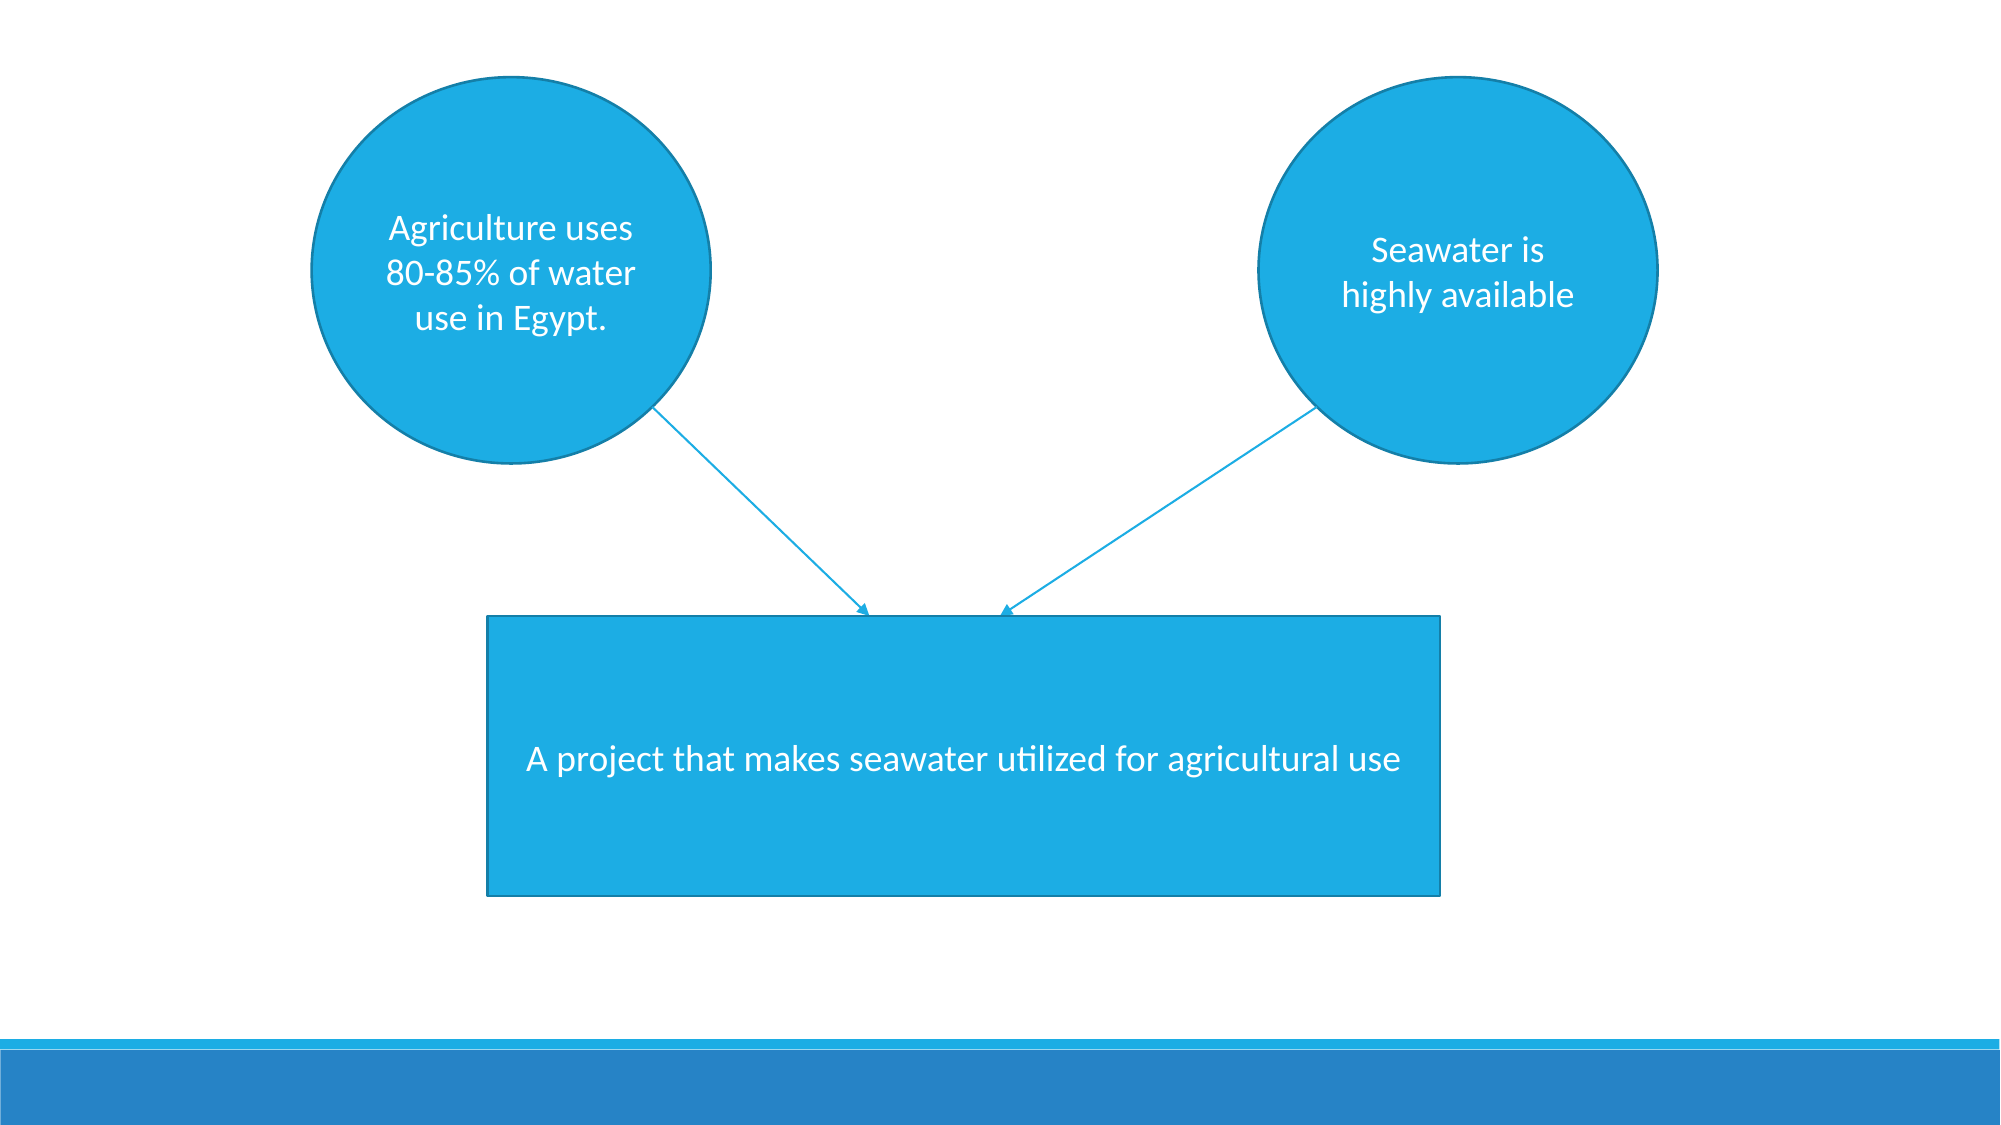

Agriculture uses 80-85% of water use in Egypt.
Seawater is highly available
A project that makes seawater utilized for agricultural use